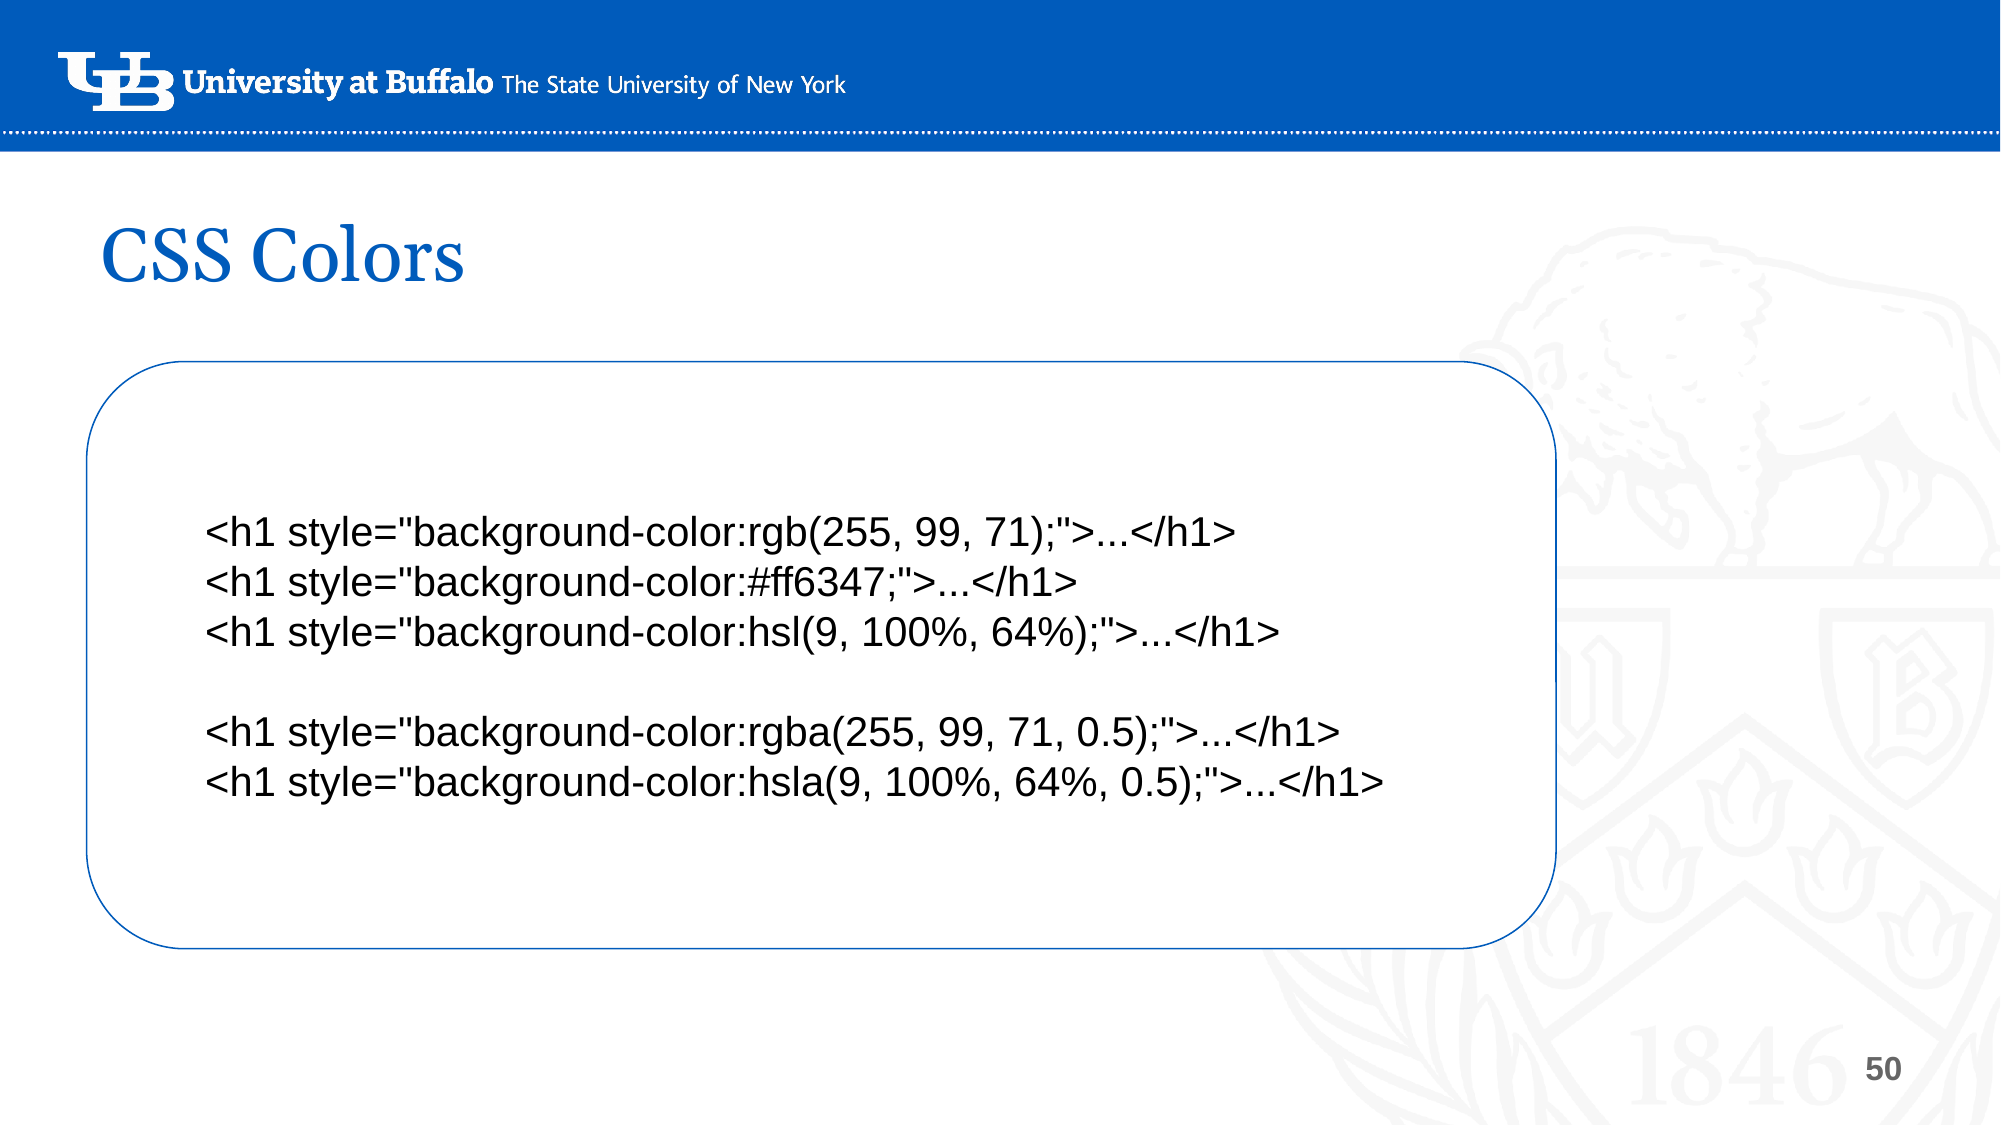

# CSS Colors
<h1 style="background-color:rgb(255, 99, 71);">...</h1>
<h1 style="background-color:#ff6347;">...</h1>
<h1 style="background-color:hsl(9, 100%, 64%);">...</h1>

<h1 style="background-color:rgba(255, 99, 71, 0.5);">...</h1>
<h1 style="background-color:hsla(9, 100%, 64%, 0.5);">...</h1>
50